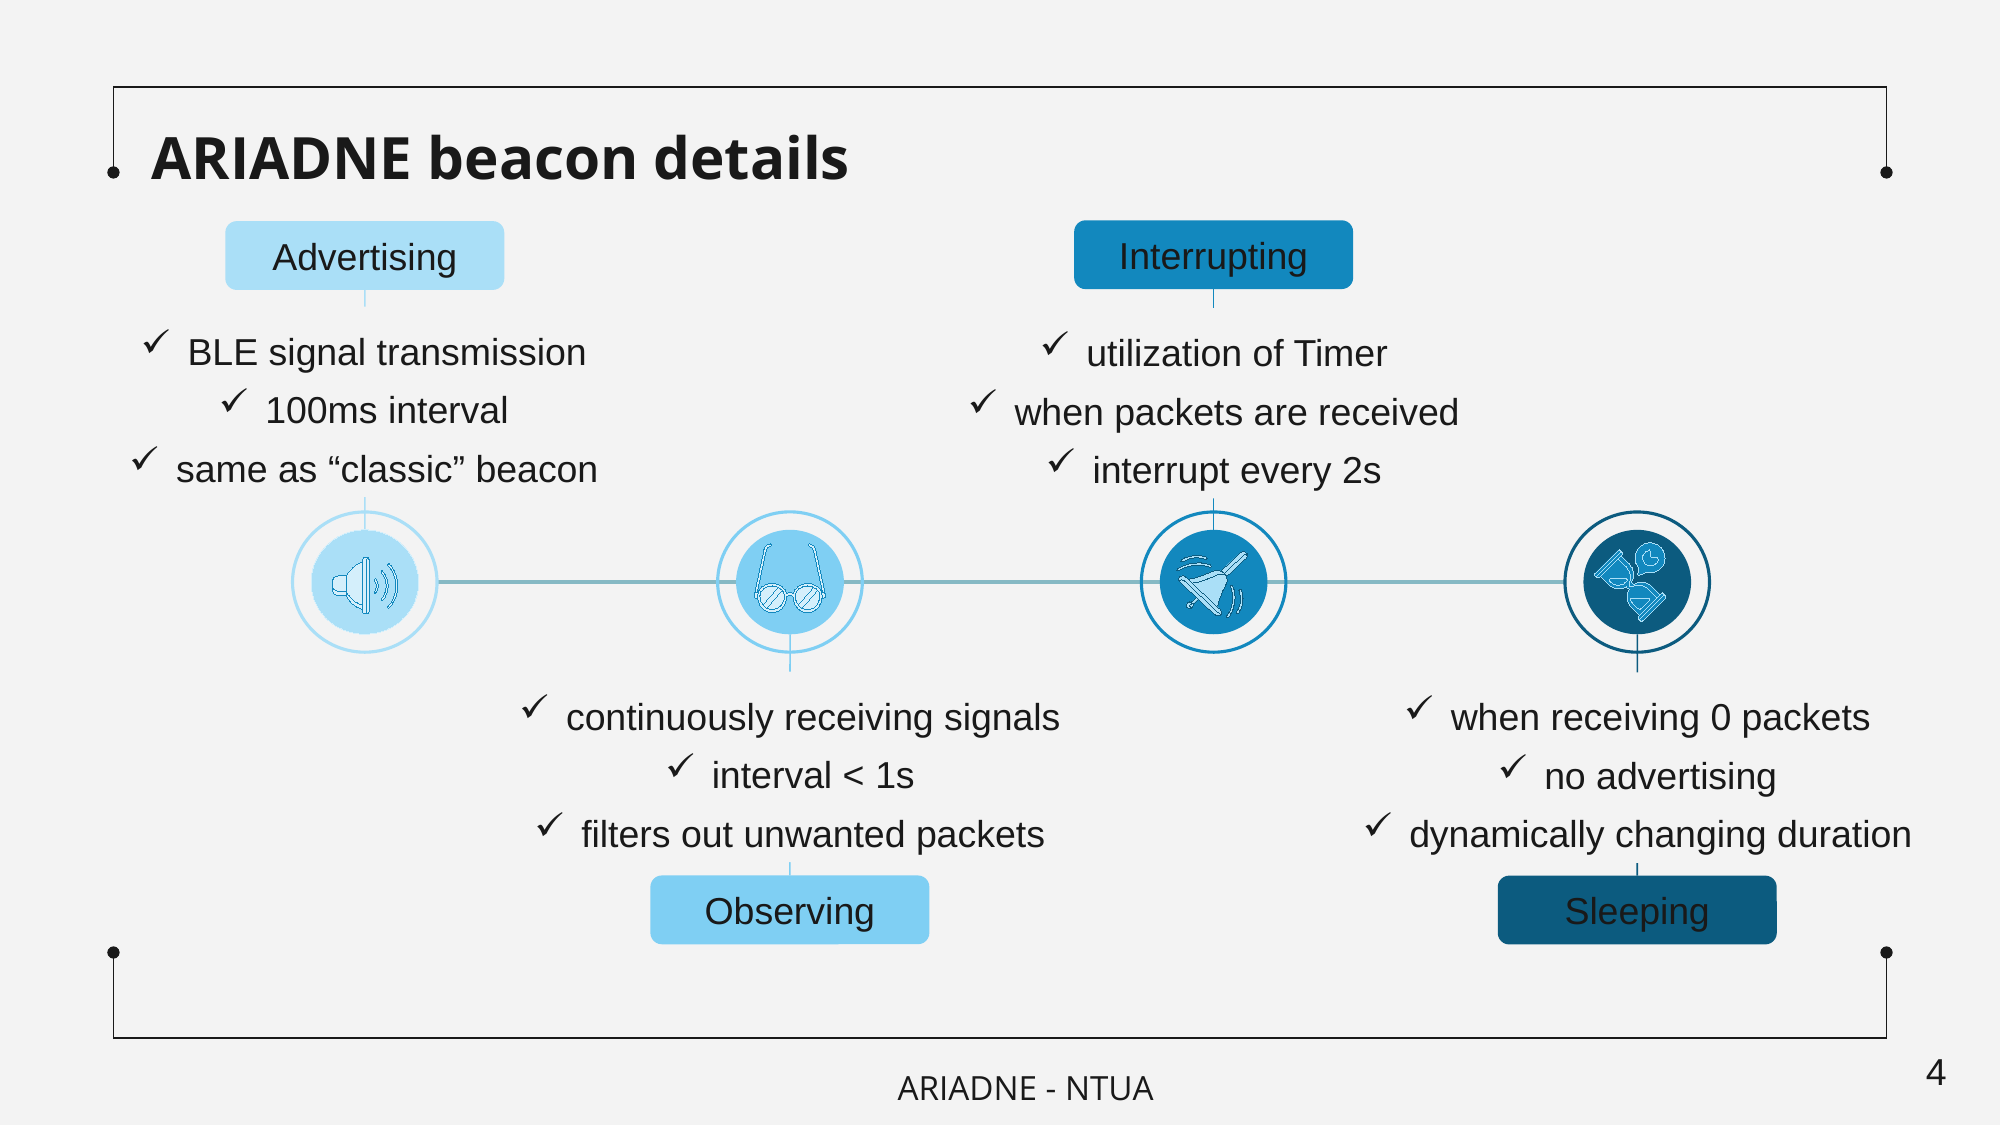

ARIADNE beacon details
Interrupting
Advertising

BLE signal transmission
100ms interval
same as “classic” beacon
utilization of Timer
when packets are received
interrupt every 2s

continuously receiving signals
interval < 1s
filters out unwanted packets
when receiving 0 packets
no advertising
dynamically changing duration
Observing
Sleeping
ARIADNE - NTUA
4